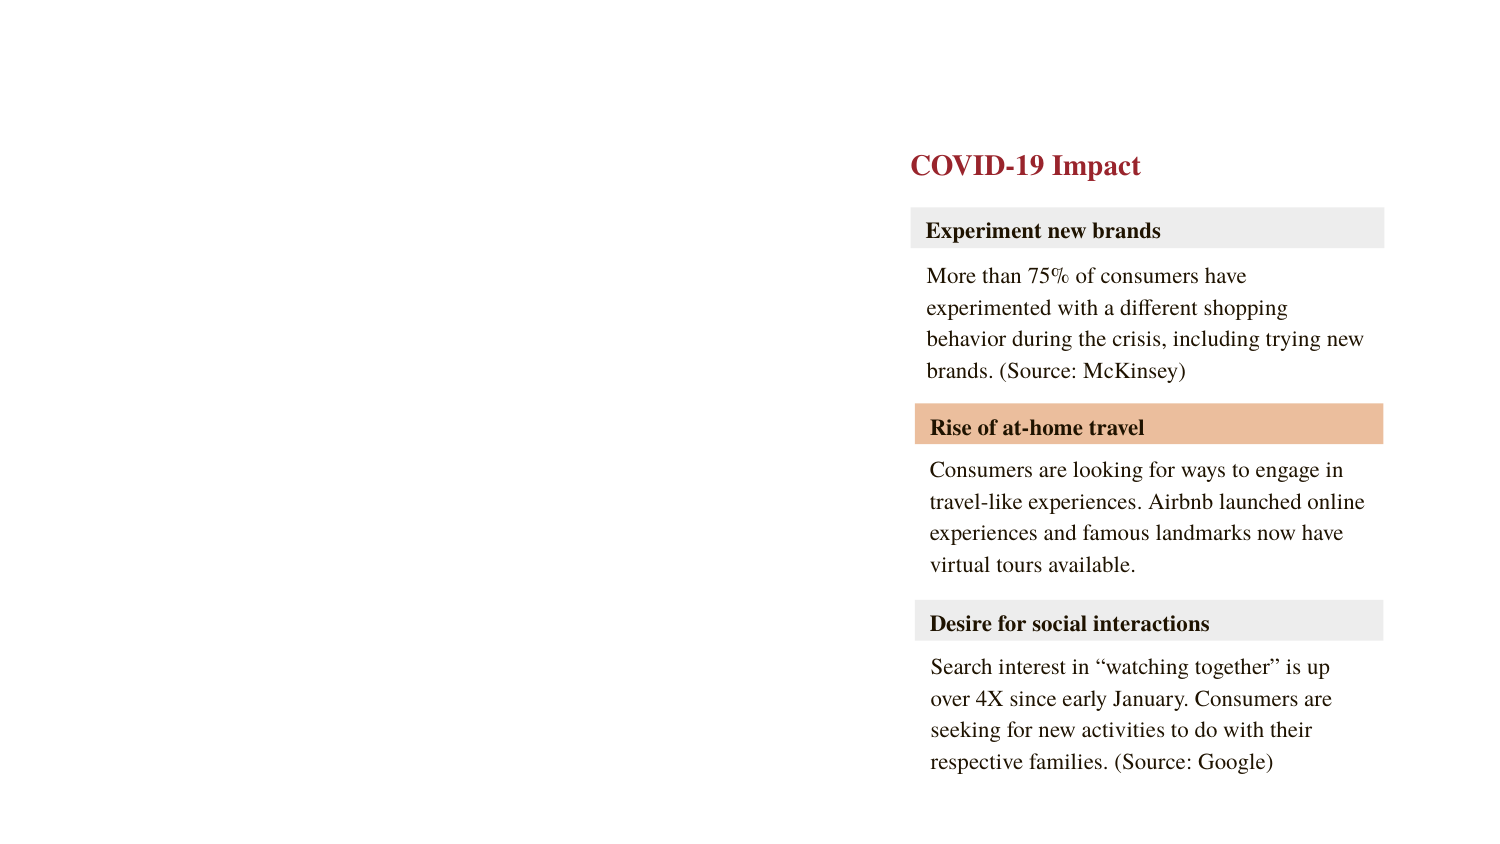

COVID-19 Impact
Experiment new brands
More than 75% of consumers have experimented with a different shopping behavior during the crisis, including trying new brands. (Source: McKinsey)

Rise of at-home travel
Consumers are looking for ways to engage in travel-like experiences. Airbnb launched online experiences and famous landmarks now have virtual tours available.
Desire for social interactions
Search interest in “watching together” is up over 4X since early January. Consumers are seeking for new activities to do with their respective families. (Source: Google)